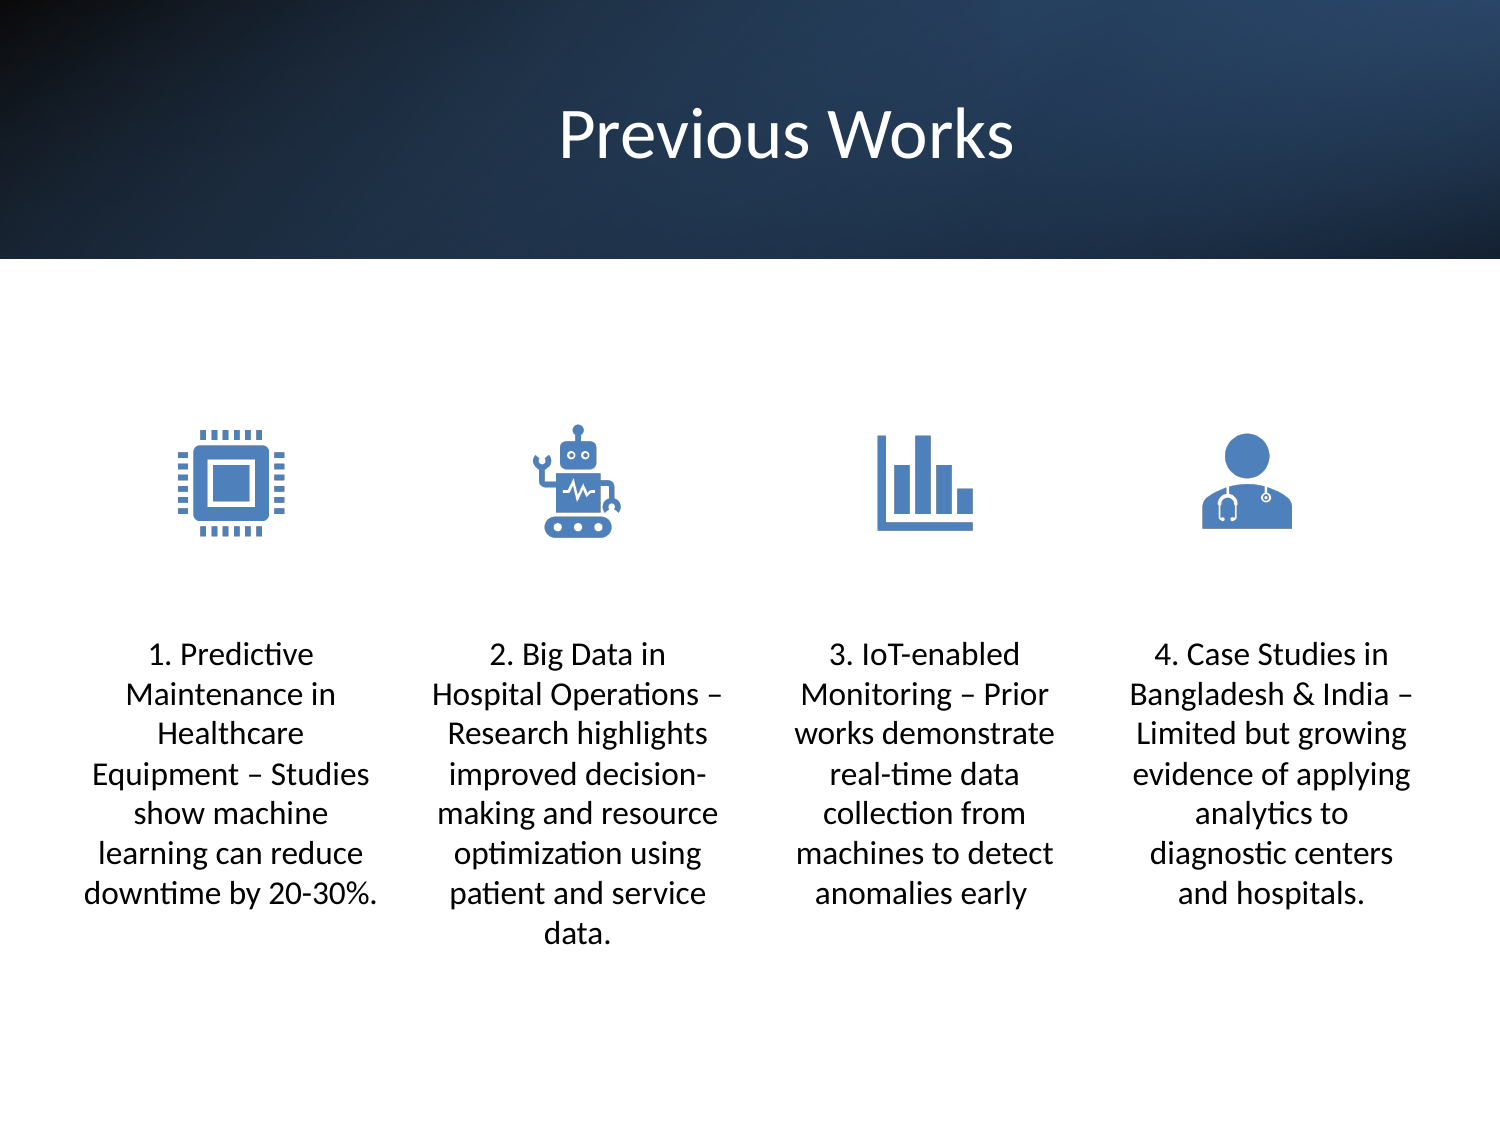

# Previous Works
1. Predictive Maintenance in Healthcare Equipment – Studies show machine learning can reduce downtime by 20-30%.
2. Big Data in Hospital Operations – Research highlights improved decision-making and resource optimization using patient and service data.
3. IoT-enabled Monitoring – Prior works demonstrate real-time data collection from machines to detect anomalies early
4. Case Studies in Bangladesh & India – Limited but growing evidence of applying analytics to diagnostic centers and hospitals.
5